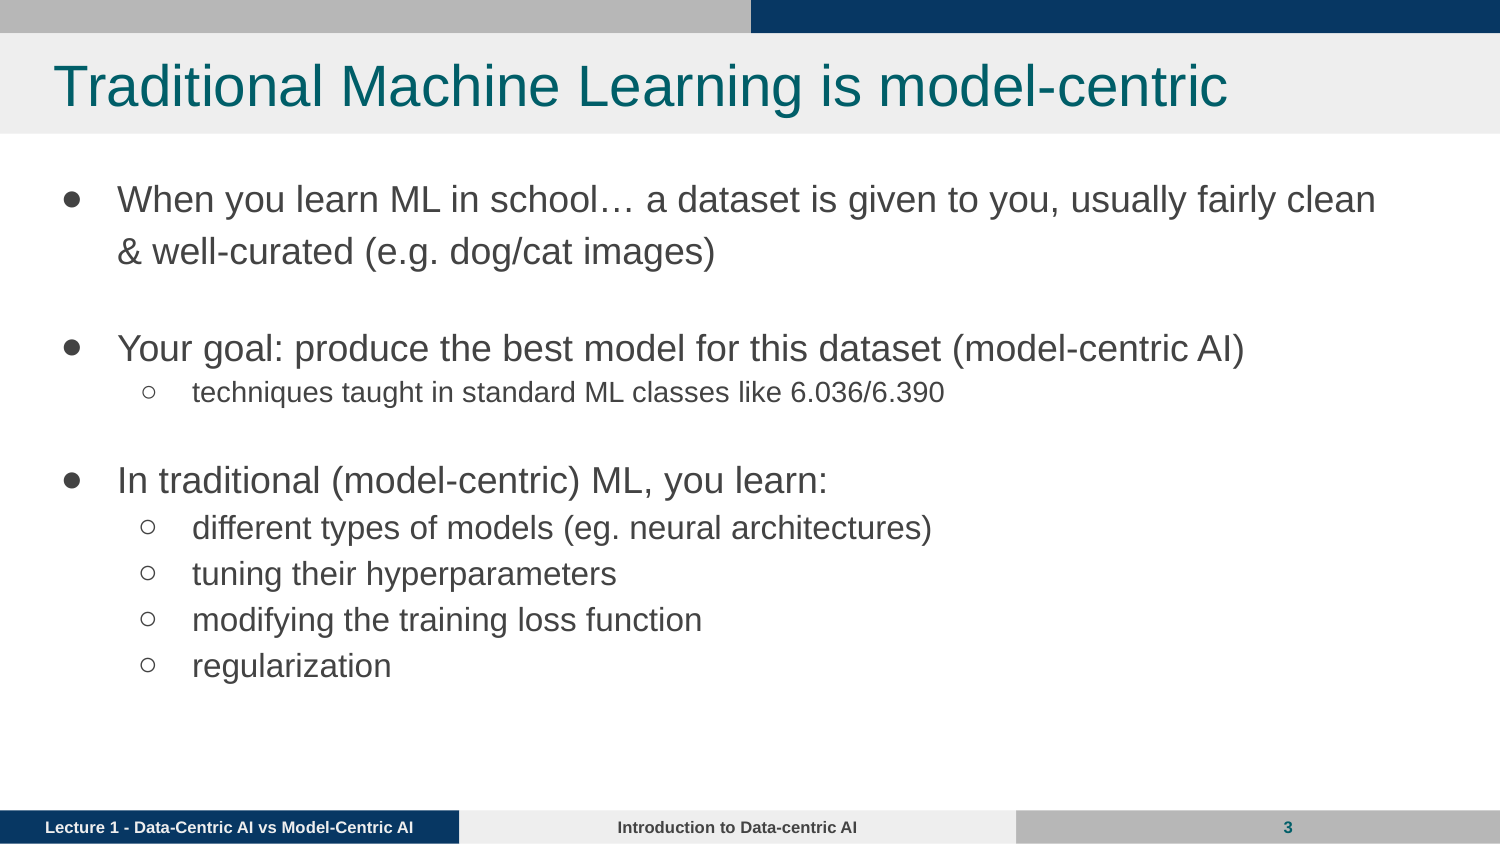

# Traditional Machine Learning is model-centric
When you learn ML in school… a dataset is given to you, usually fairly clean & well-curated (e.g. dog/cat images)
Your goal: produce the best model for this dataset (model-centric AI)
techniques taught in standard ML classes like 6.036/6.390
In traditional (model-centric) ML, you learn:
different types of models (eg. neural architectures)
tuning their hyperparameters
modifying the training loss function
regularization

3